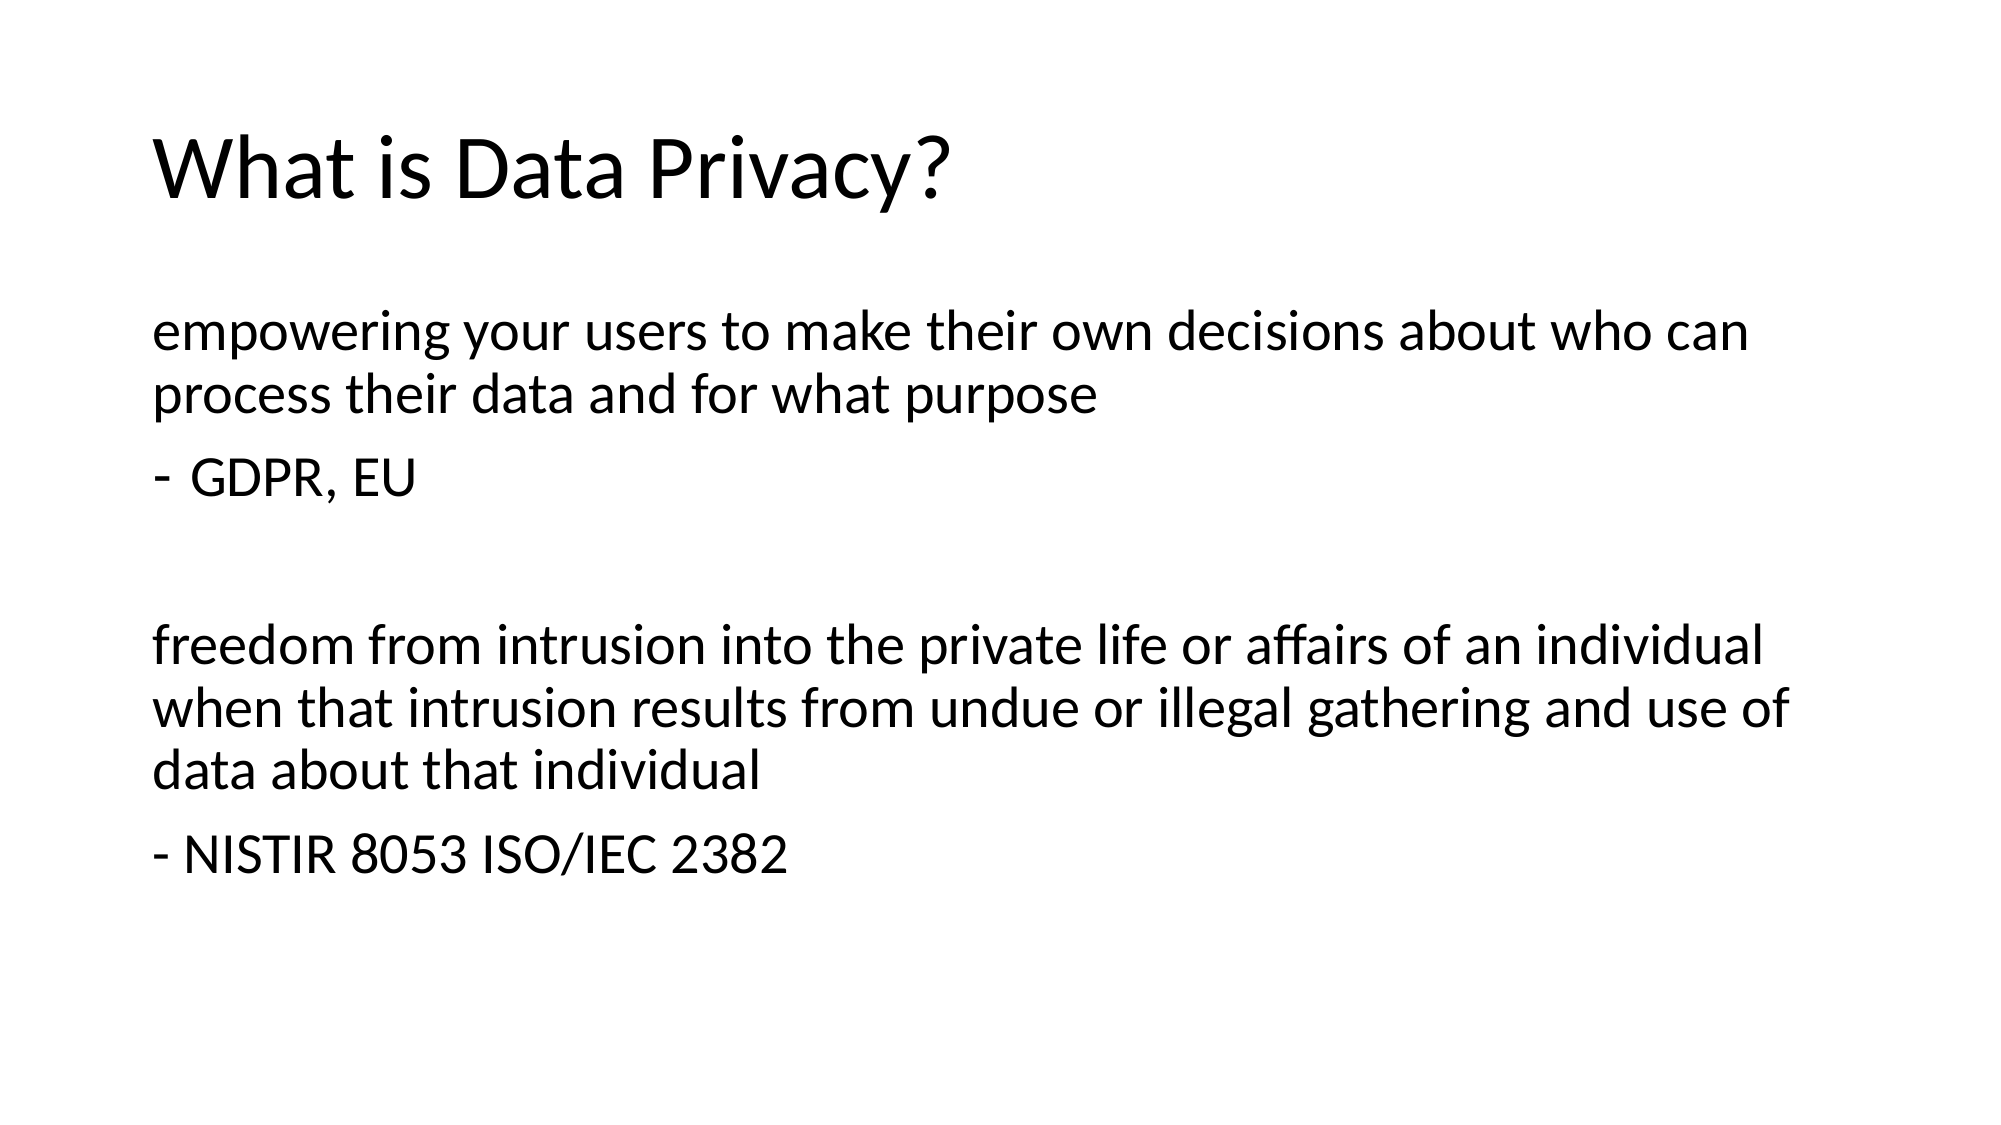

# What is Data Privacy?
empowering your users to make their own decisions about who can process their data and for what purpose
GDPR, EU

freedom from intrusion into the private life or affairs of an individual when that intrusion results from undue or illegal gathering and use of data about that individual
- NISTIR 8053 ISO/IEC 2382